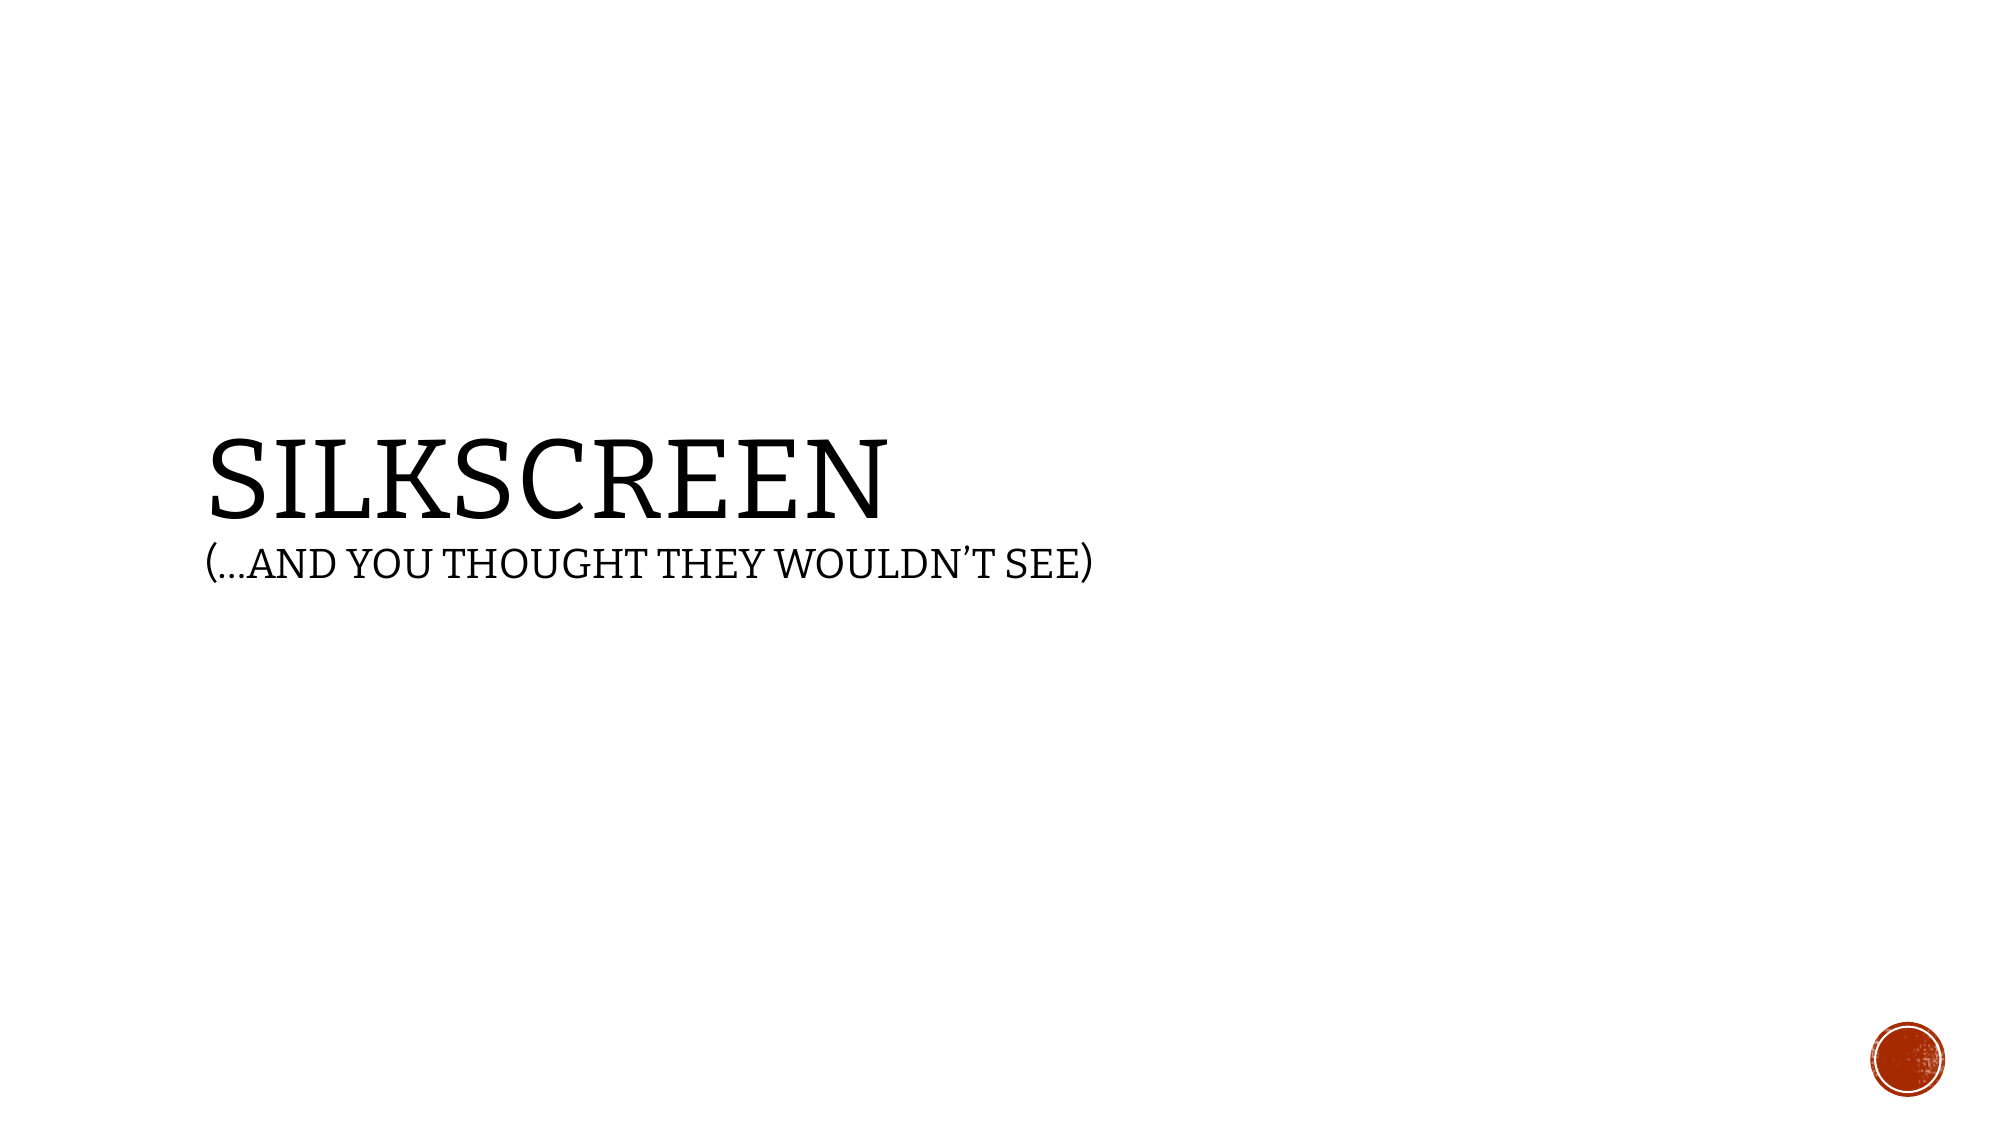

# Silkscreen (…And you thought they wouldn’t see)